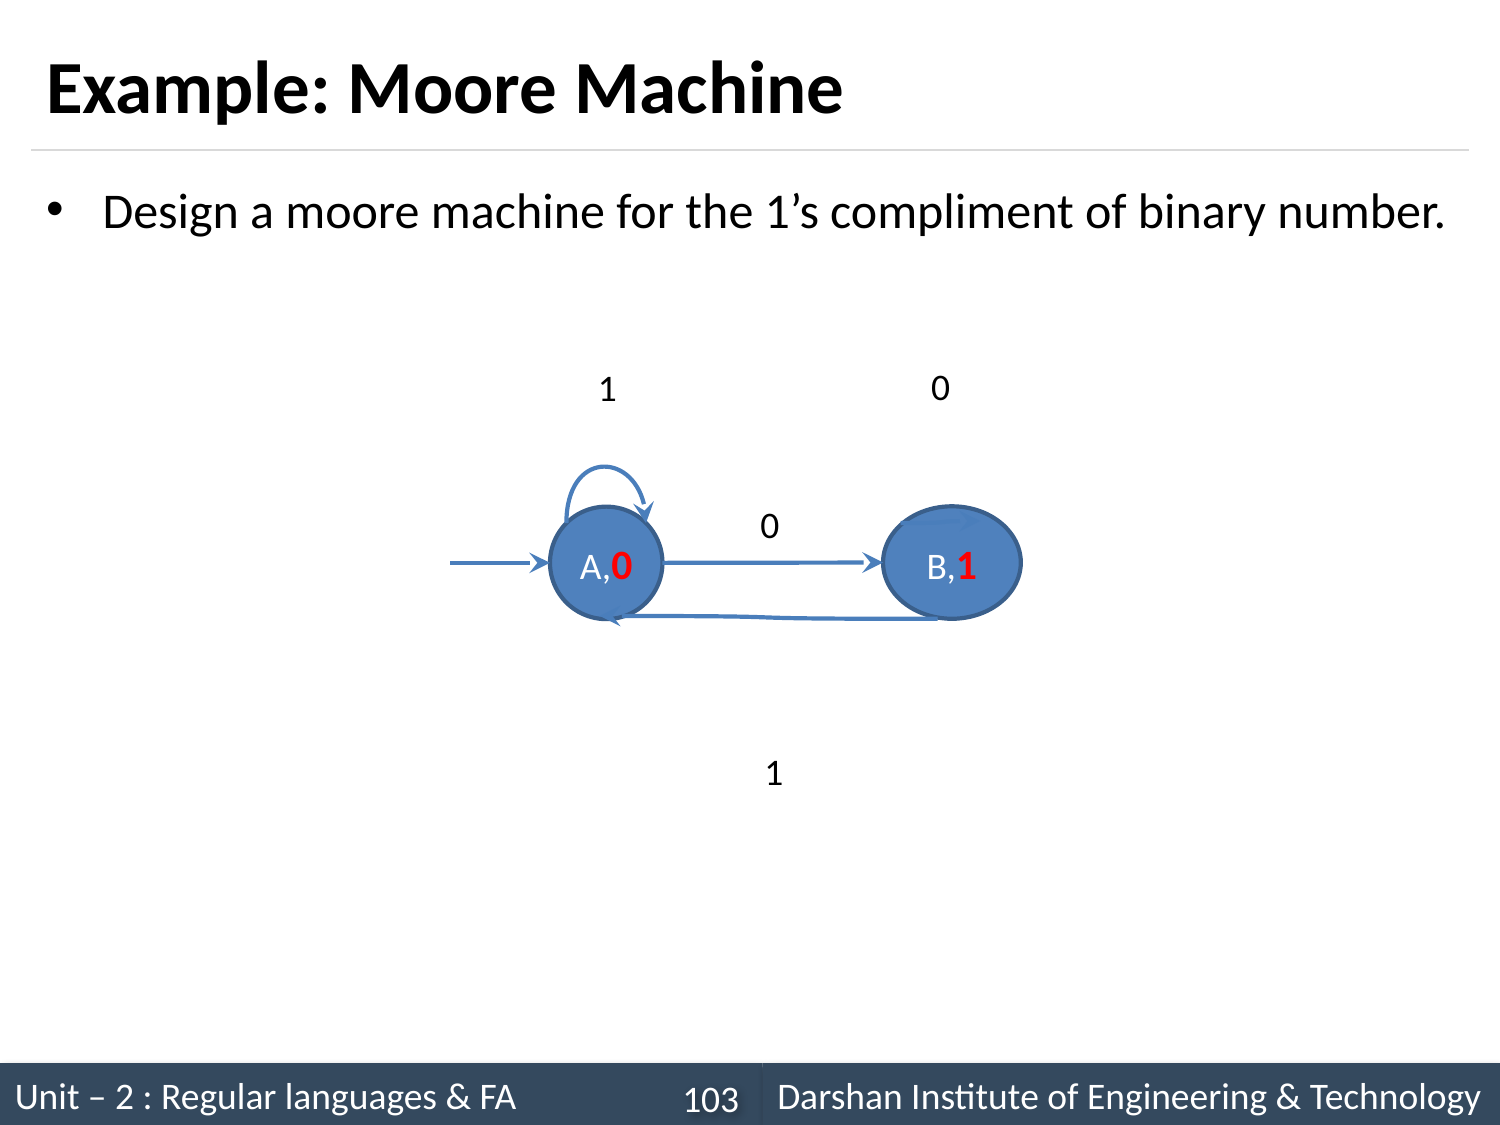

# Example: Moore Machine
Design a moore machine for the 1’s compliment of binary number.
0
1
0
B,1
A,0
1